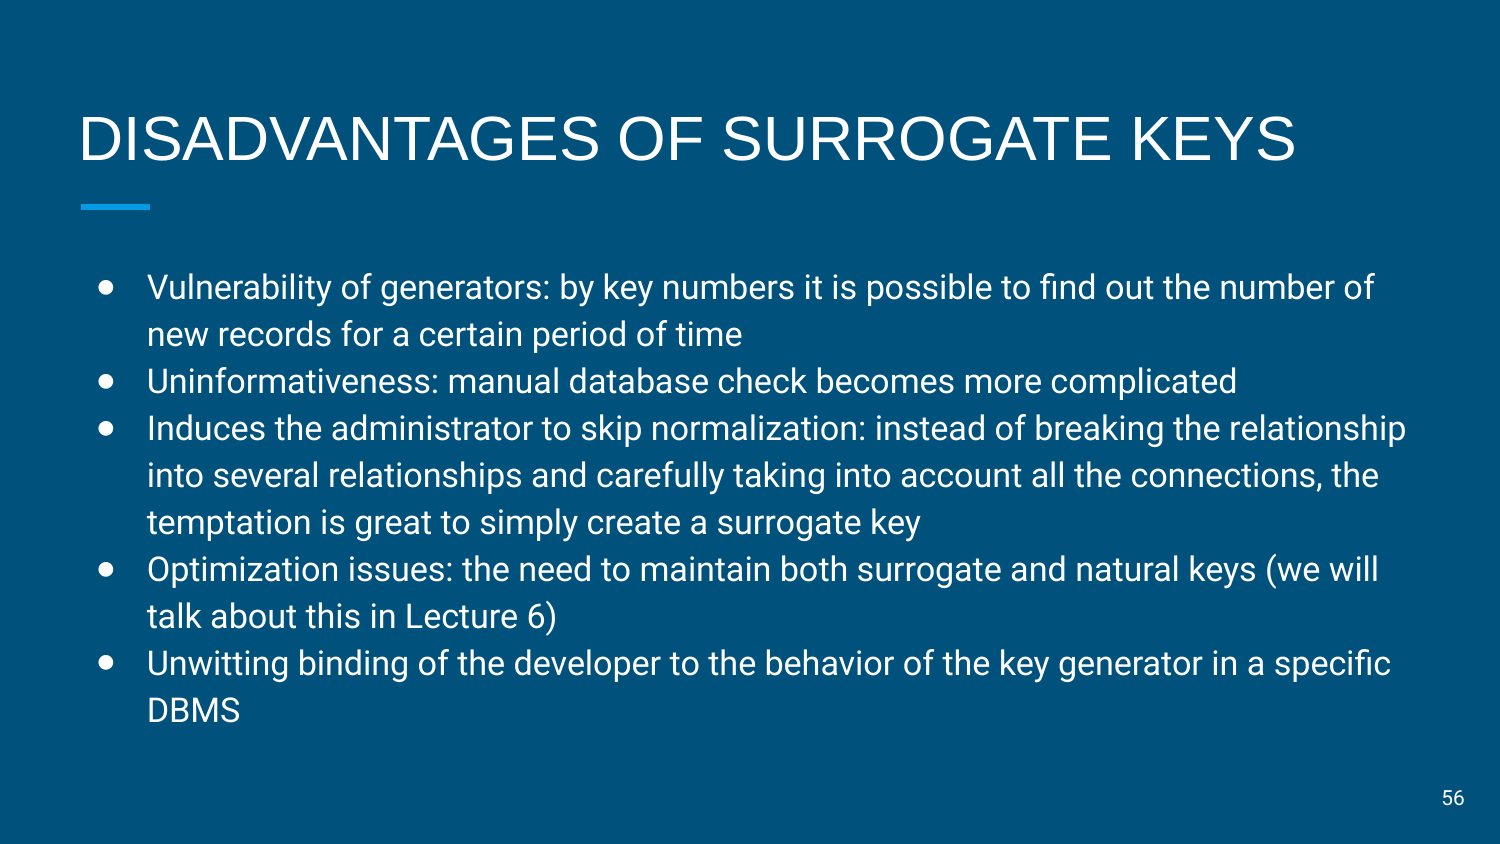

# DISADVANTAGES OF SURROGATE KEYS
Vulnerability of generators: by key numbers it is possible to find out the number of new records for a certain period of time
Uninformativeness: manual database check becomes more complicated
Induces the administrator to skip normalization: instead of breaking the relationship into several relationships and carefully taking into account all the connections, the temptation is great to simply create a surrogate key
Optimization issues: the need to maintain both surrogate and natural keys (we will talk about this in Lecture 6)
Unwitting binding of the developer to the behavior of the key generator in a specific DBMS
56